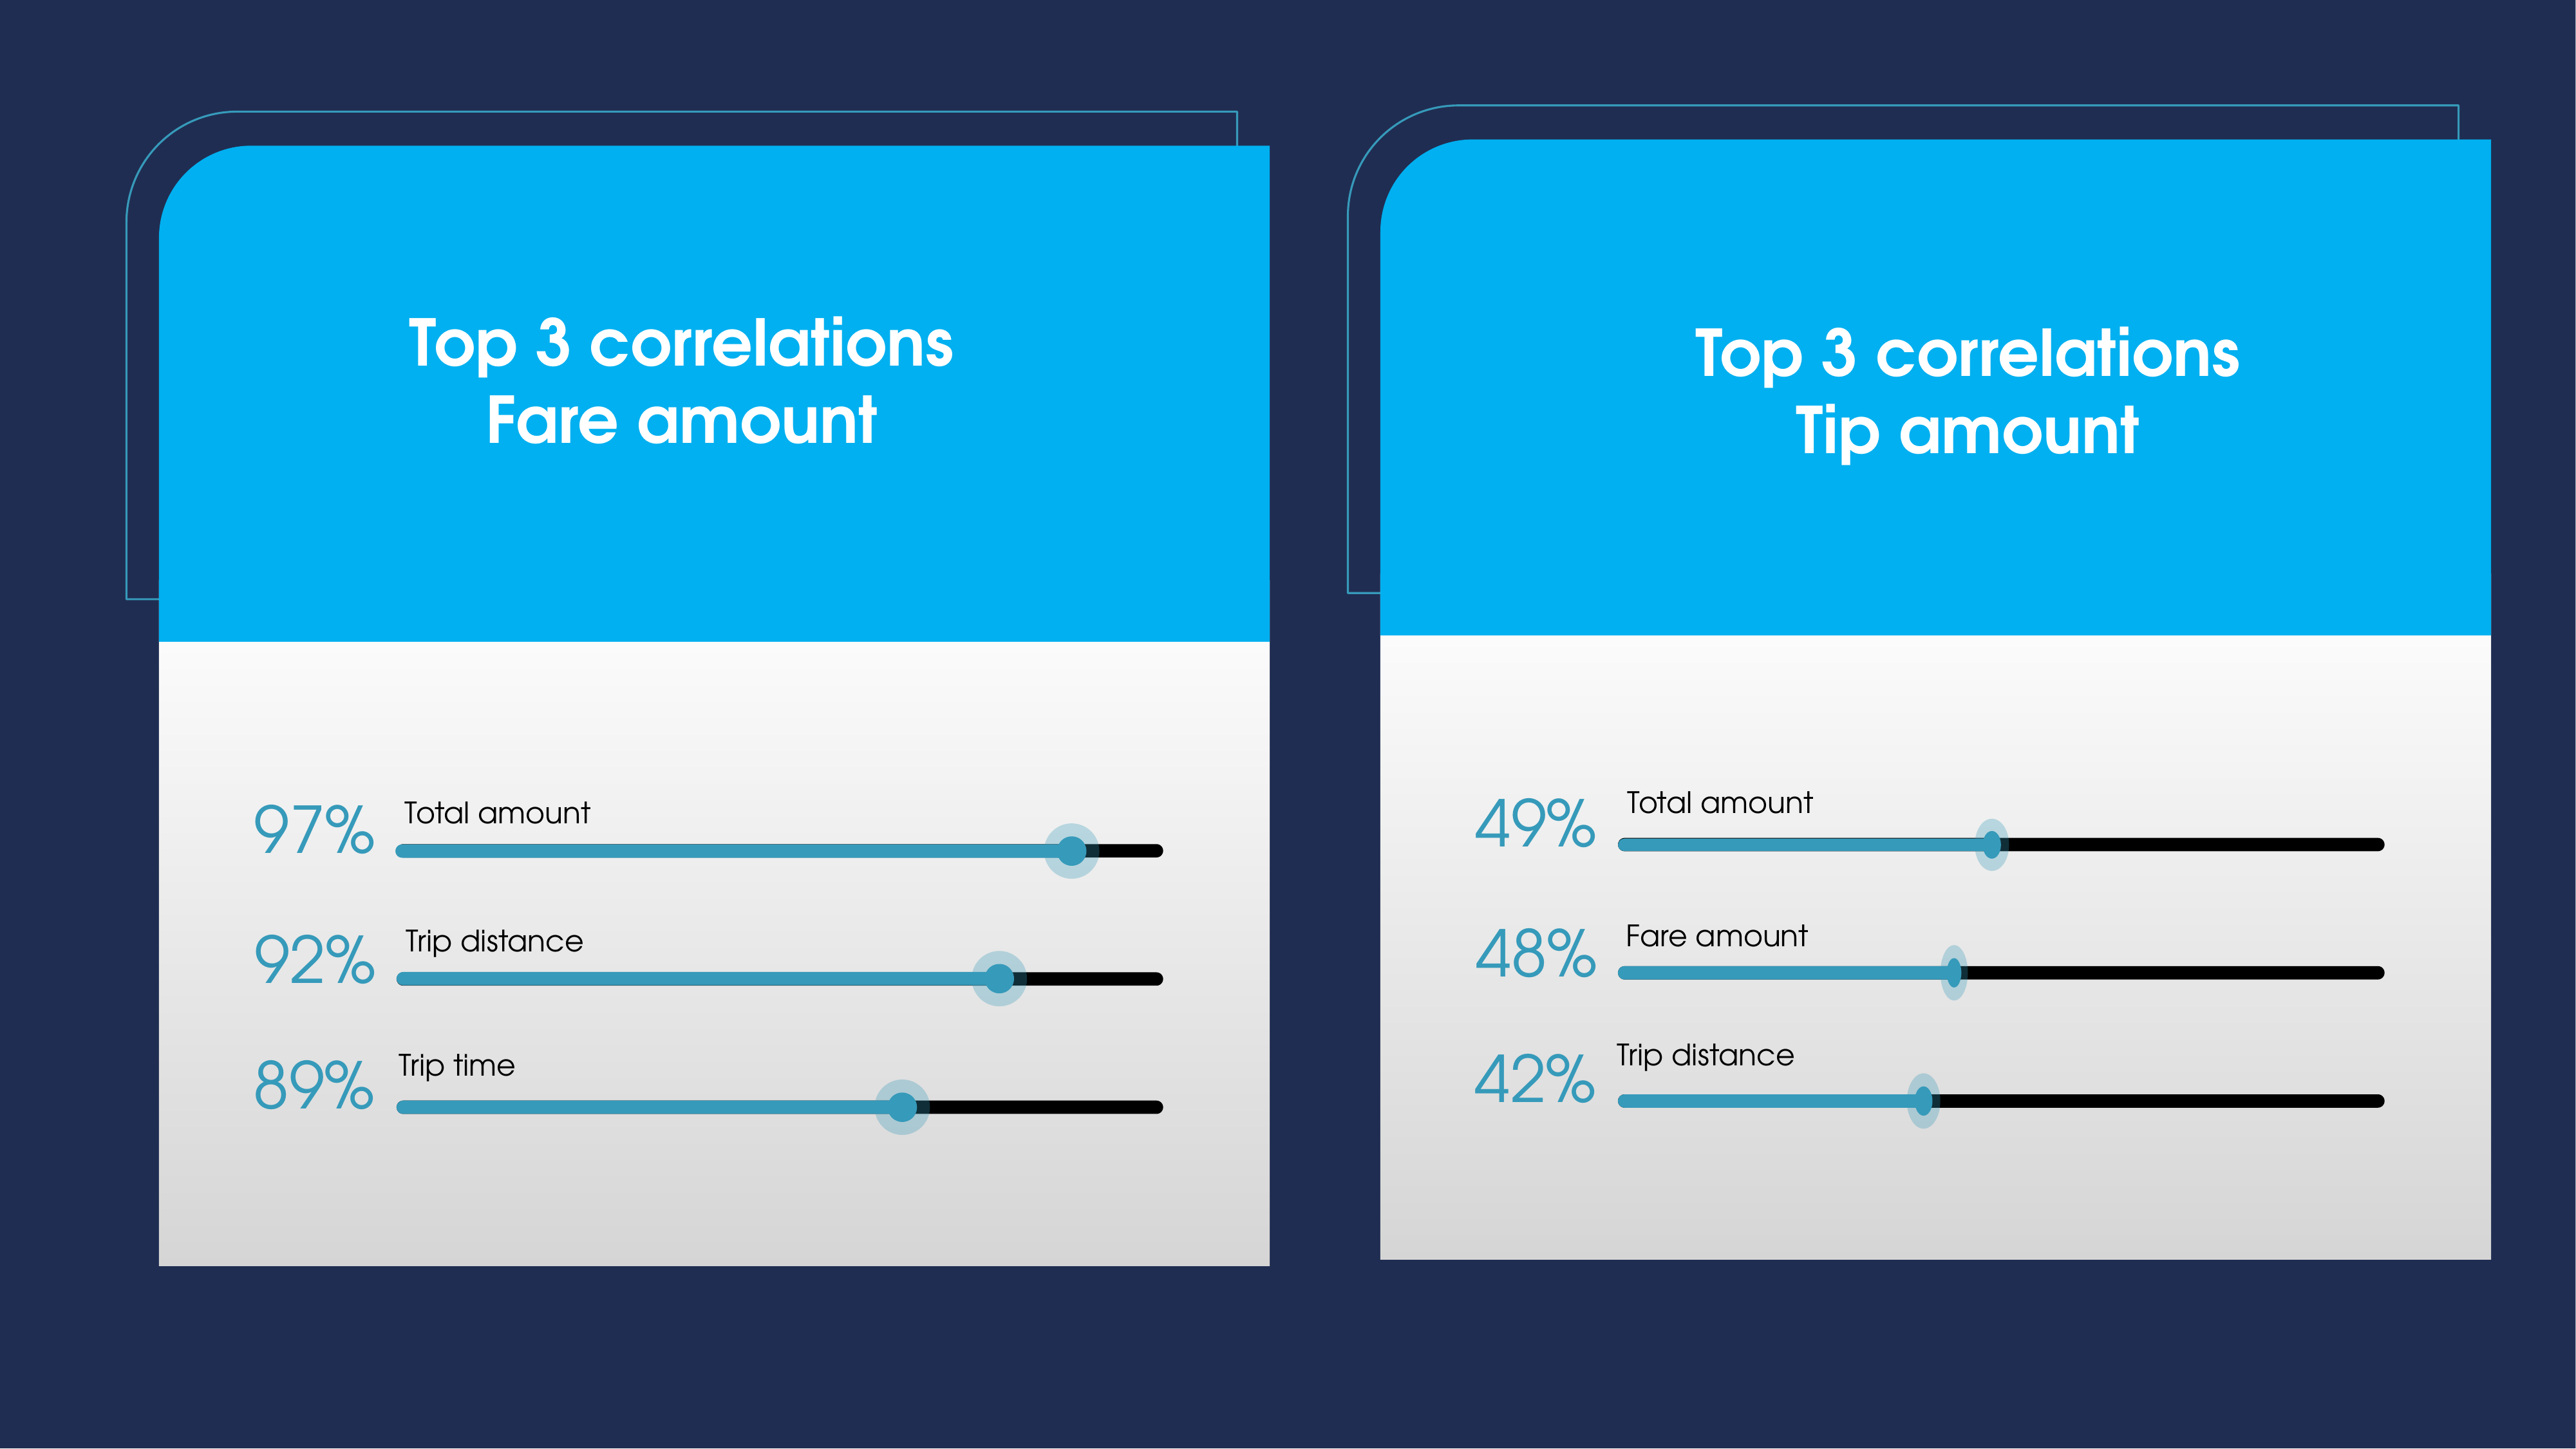

Top 3 correlations
Tip amount

Top 3 correlations
Fare amount

Total amount

Fare amount

Trip distance

Total amount

Trip distance

Trip time

49%
97%

48%
92%

42%
89%